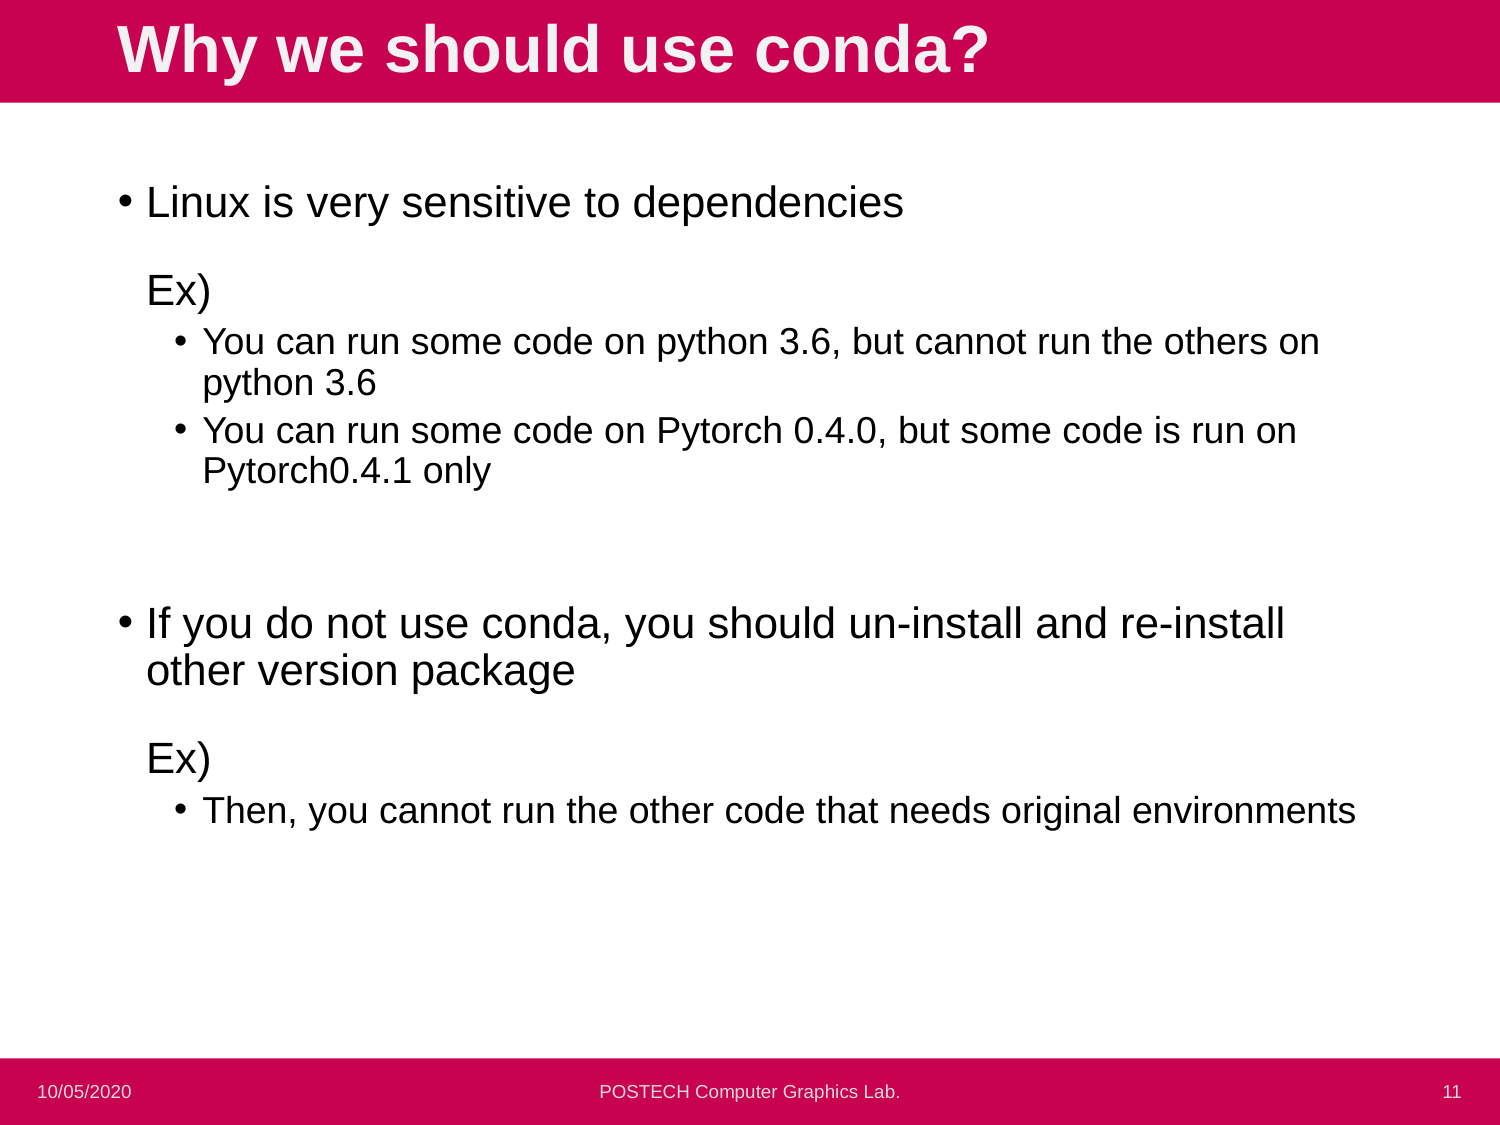

Why we should use conda?
Linux is very sensitive to dependencies
Ex)
You can run some code on python 3.6, but cannot run the others on python 3.6
You can run some code on Pytorch 0.4.0, but some code is run on Pytorch0.4.1 only

If you do not use conda, you should un-install and re-install other version package
Ex)
Then, you cannot run the other code that needs original environments
10/05/2020
POSTECH Computer Graphics Lab.
11